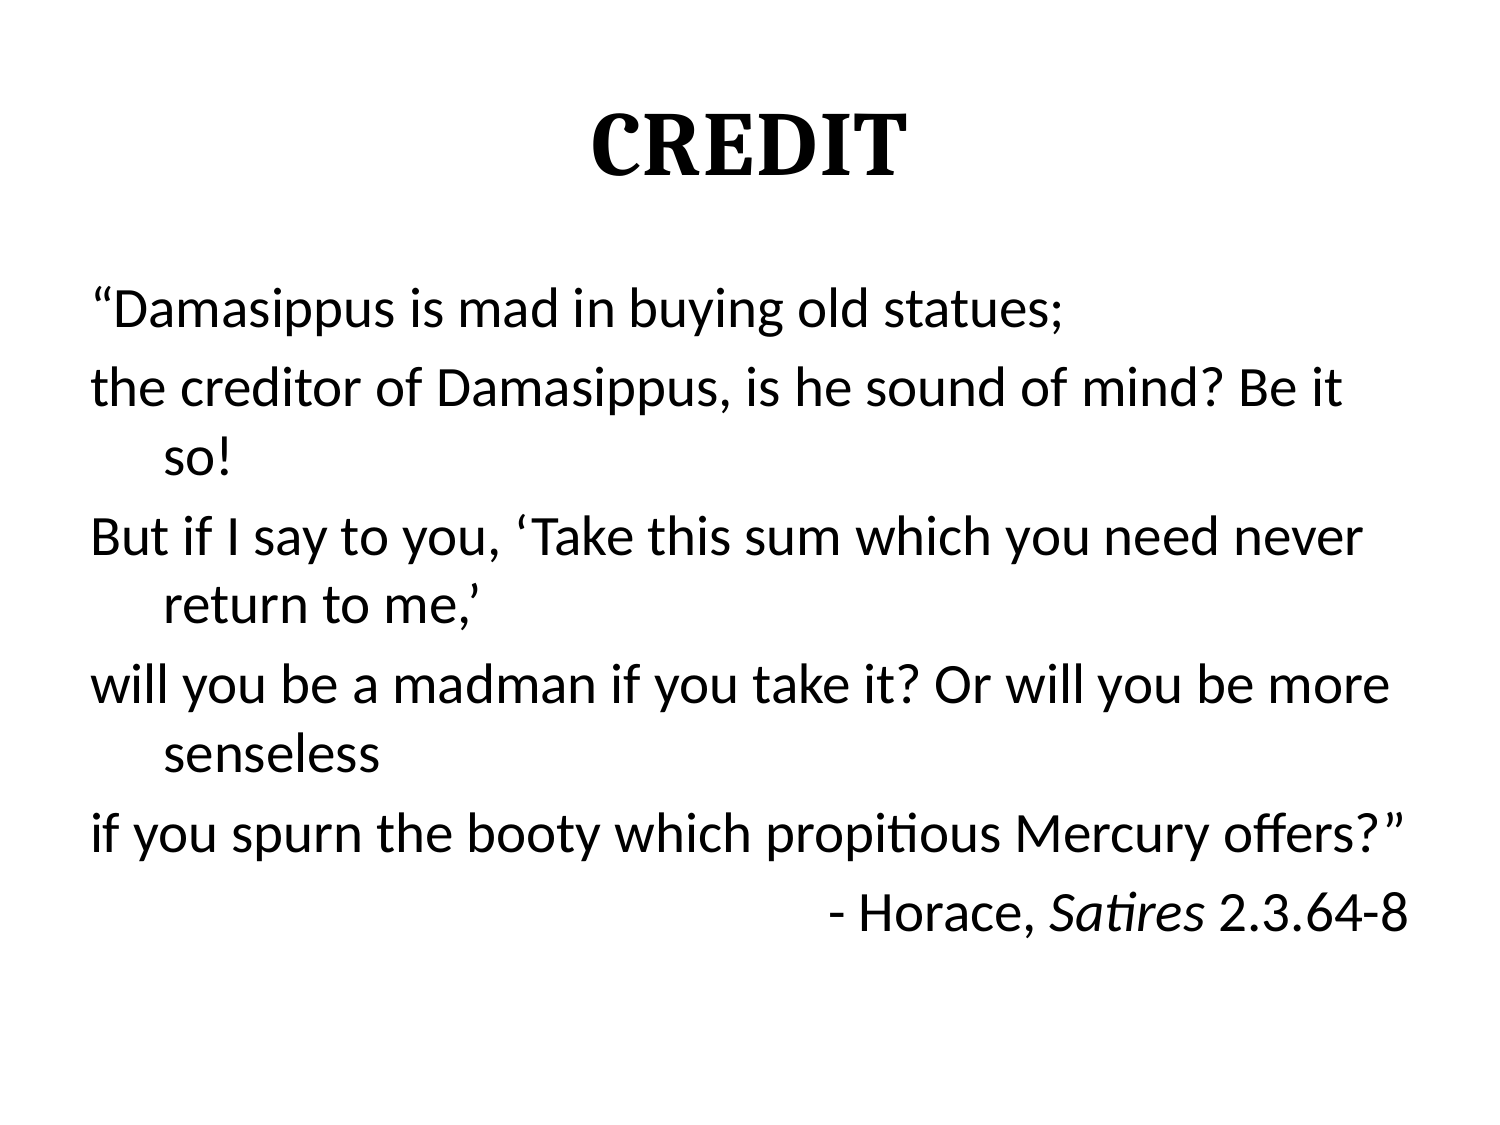

# Credit
“Damasippus is mad in buying old statues;
the creditor of Damasippus, is he sound of mind? Be it so!
But if I say to you, ‘Take this sum which you need never return to me,’
will you be a madman if you take it? Or will you be more senseless
if you spurn the booty which propitious Mercury offers?”
- Horace, Satires 2.3.64-8